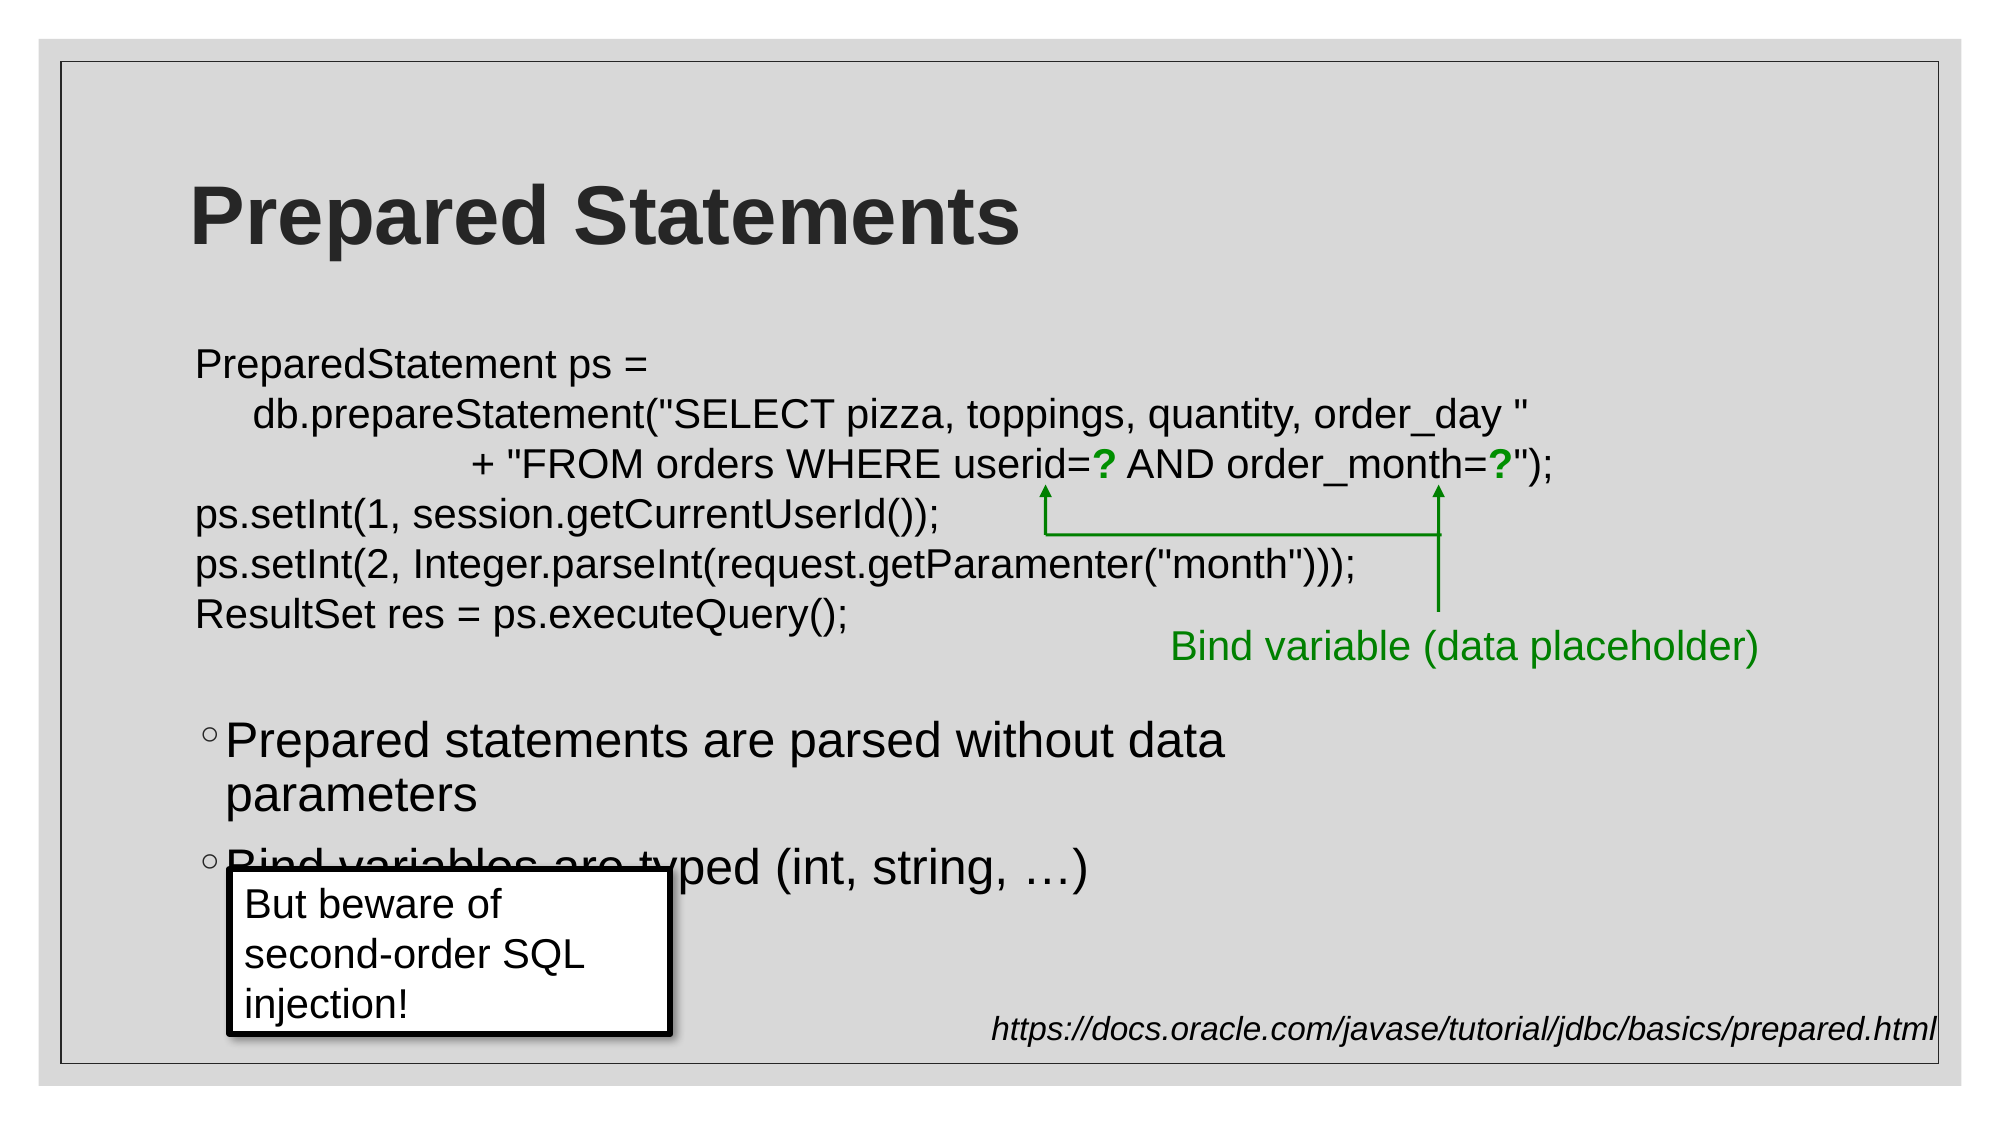

# Prepared Statements
PreparedStatement ps =
     db.prepareStatement("SELECT pizza, toppings, quantity, order_day "
                        + "FROM orders WHERE userid=? AND order_month=?");
ps.setInt(1, session.getCurrentUserId());
ps.setInt(2, Integer.parseInt(request.getParamenter("month")));
ResultSet res = ps.executeQuery();

Bind variable (data placeholder)
Prepared statements are parsed without data parameters
Bind variables are typed (int, string, …)
But beware of second-order SQL injection!
https://docs.oracle.com/javase/tutorial/jdbc/basics/prepared.html